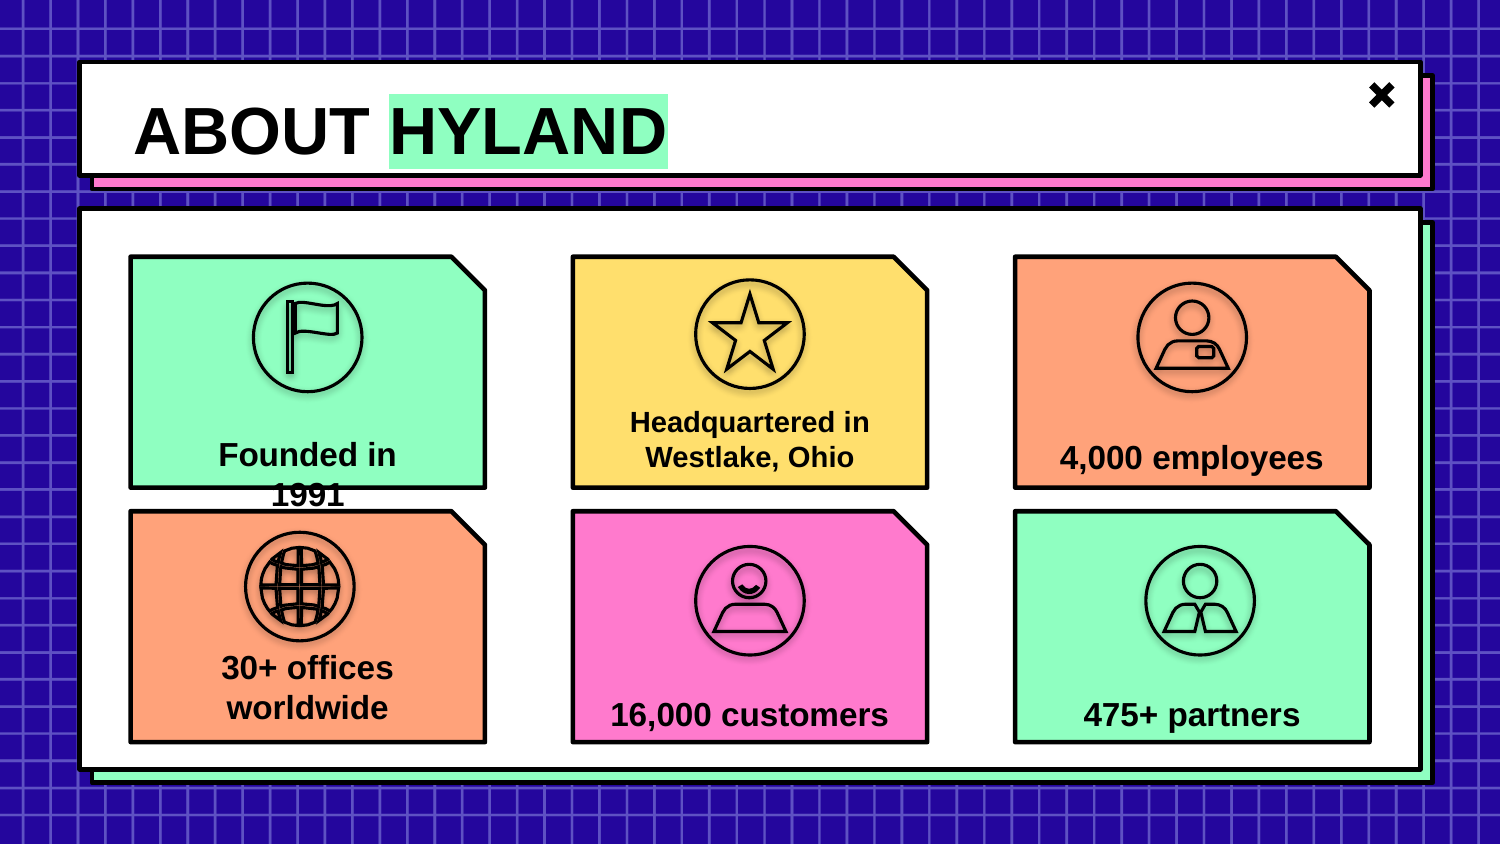

# ABOUT HYLAND

Headquartered in Westlake, Ohio
Founded in 1991
4,000 employees

30+ offices worldwide
16,000 customers
475+ partners